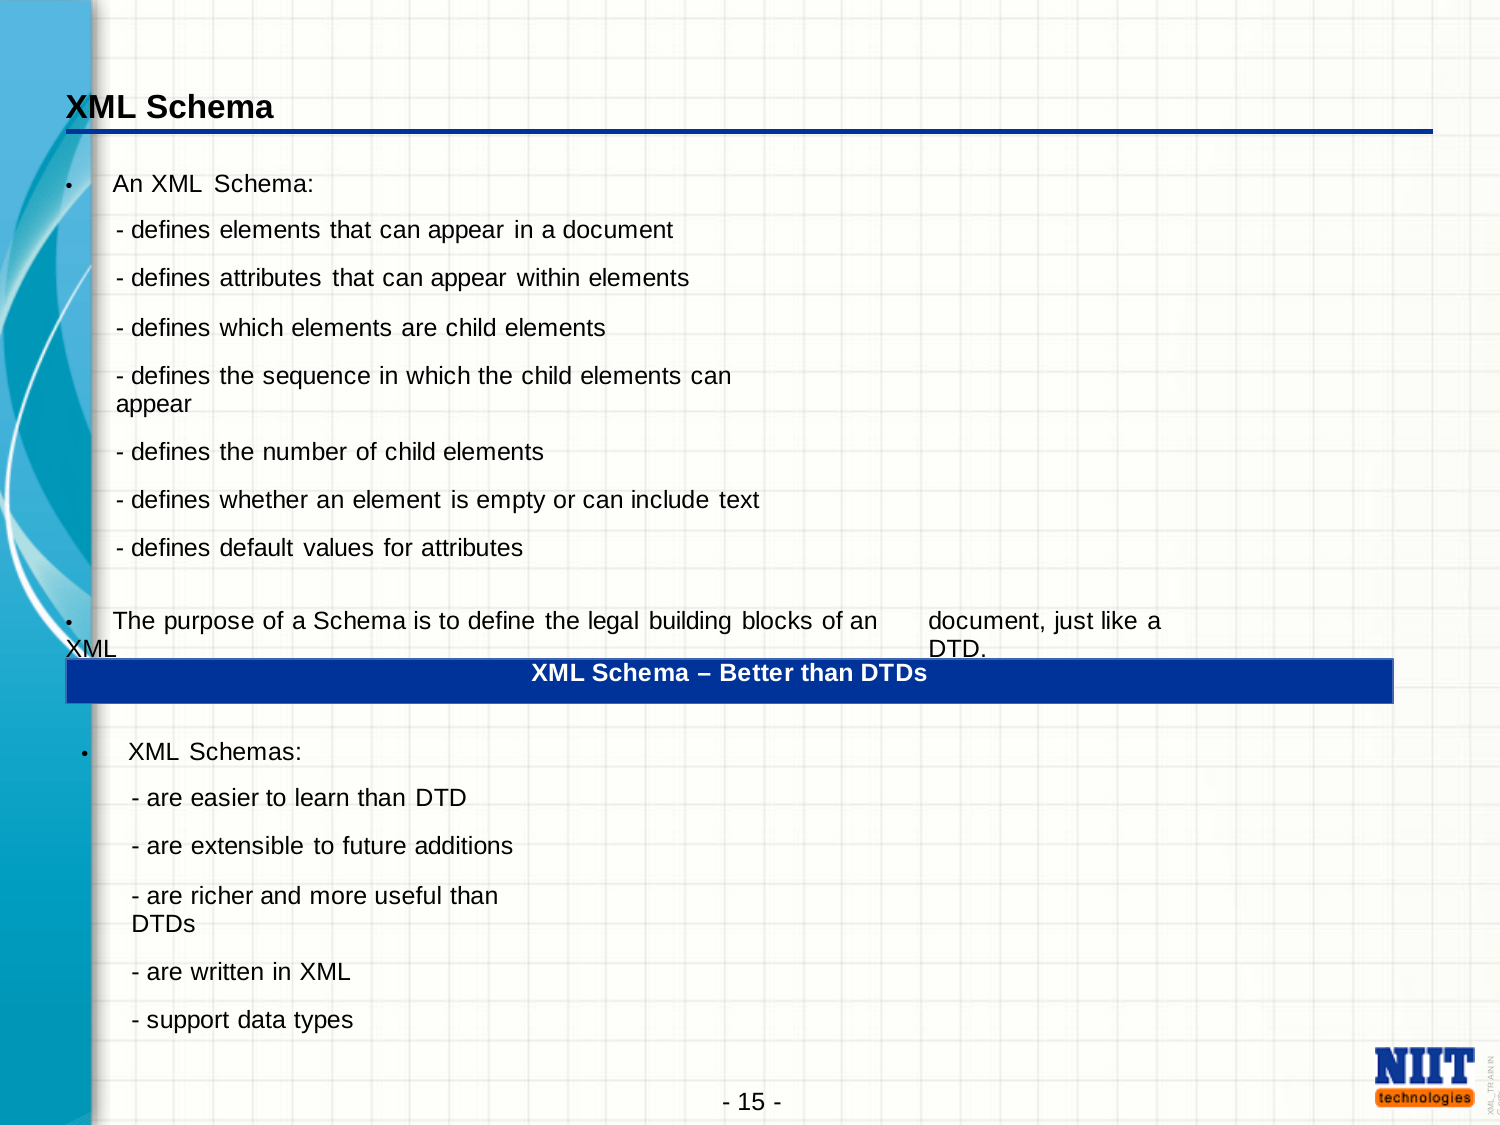

XML Schema

•       An XML Schema:
- defines elements that can appear in a document
- defines attributes that can appear within elements
- defines which elements are child elements
- defines the sequence in which the child elements can appear
- defines the number of child elements
- defines whether an element is empty or can include text
- defines default values for attributes
•       The purpose of a Schema is to define the legal building blocks of an XML
document, just like a DTD.

XML Schema – Better than DTDs
•       XML Schemas:
- are easier to learn than DTD
- are extensible to future additions
- are richer and more useful than DTDs
- are written in XML
- support data types
XML_TR AIN IN G.pptx

- 15 -